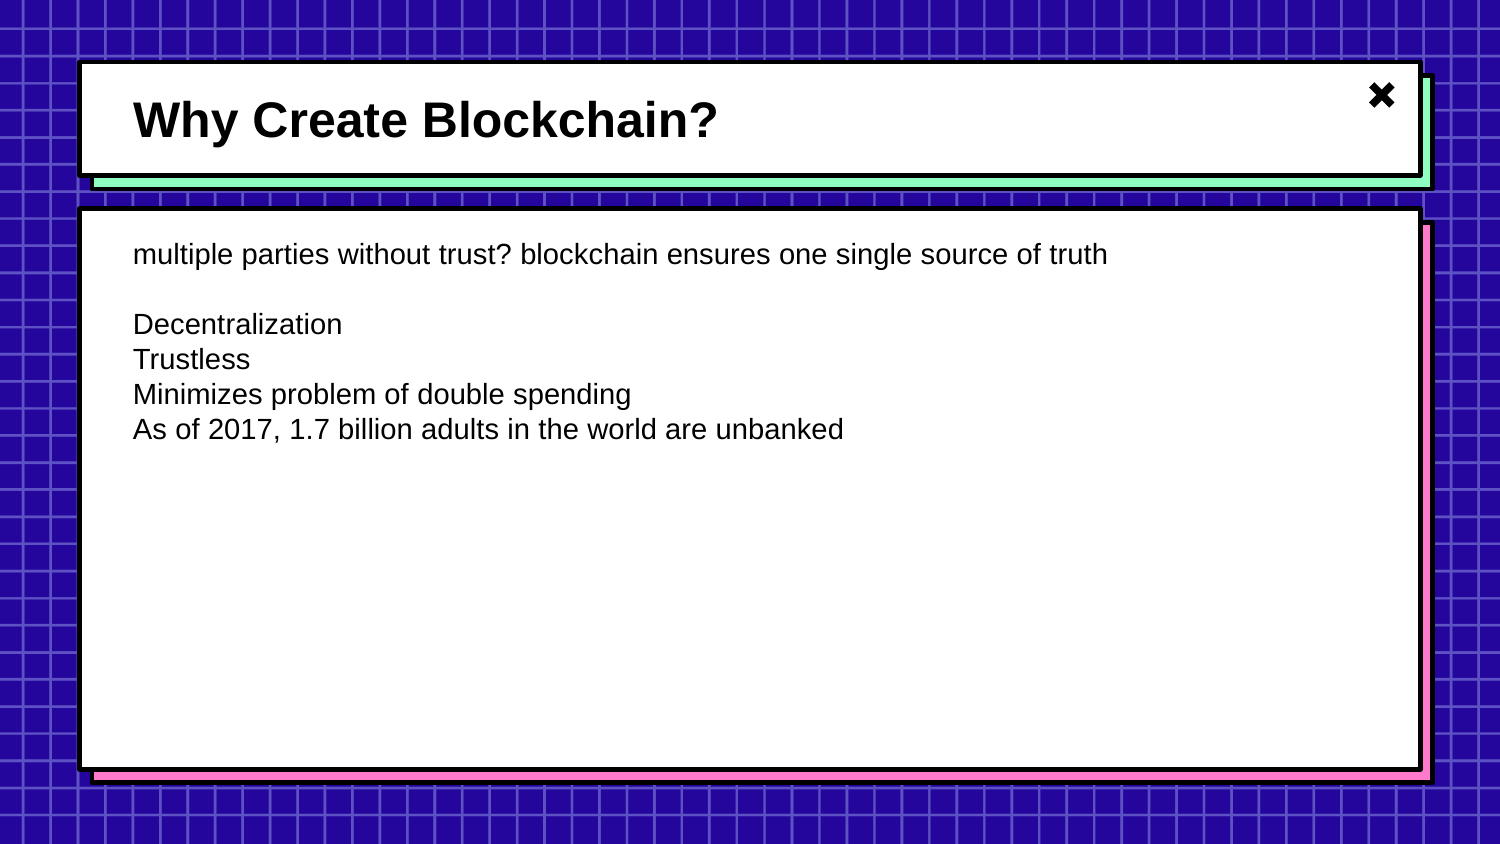

# Why Create Blockchain?
multiple parties without trust? blockchain ensures one single source of truth

Decentralization
Trustless
Minimizes problem of double spending
As of 2017, 1.7 billion adults in the world are unbanked